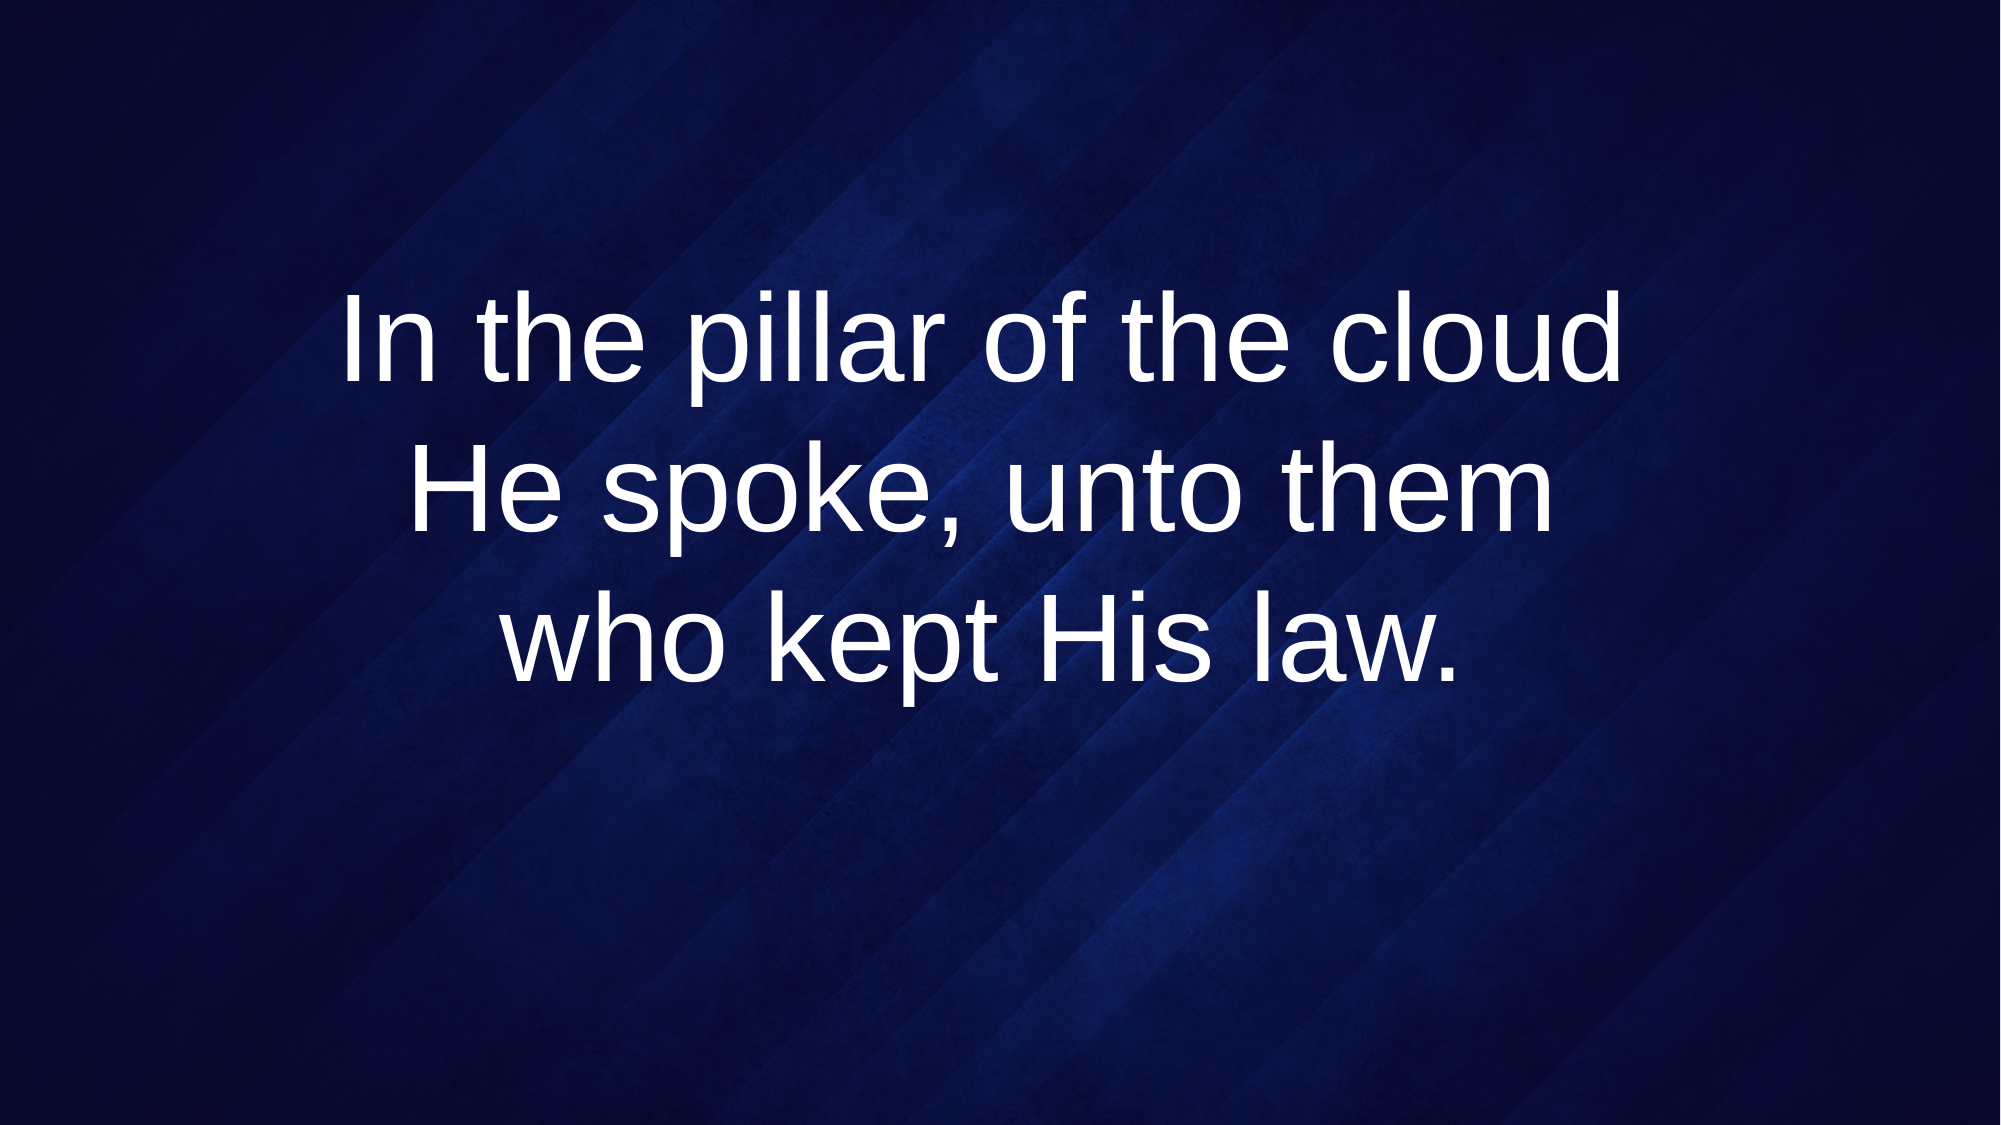

# In the pillar of the cloud He spoke, unto them who kept His law.